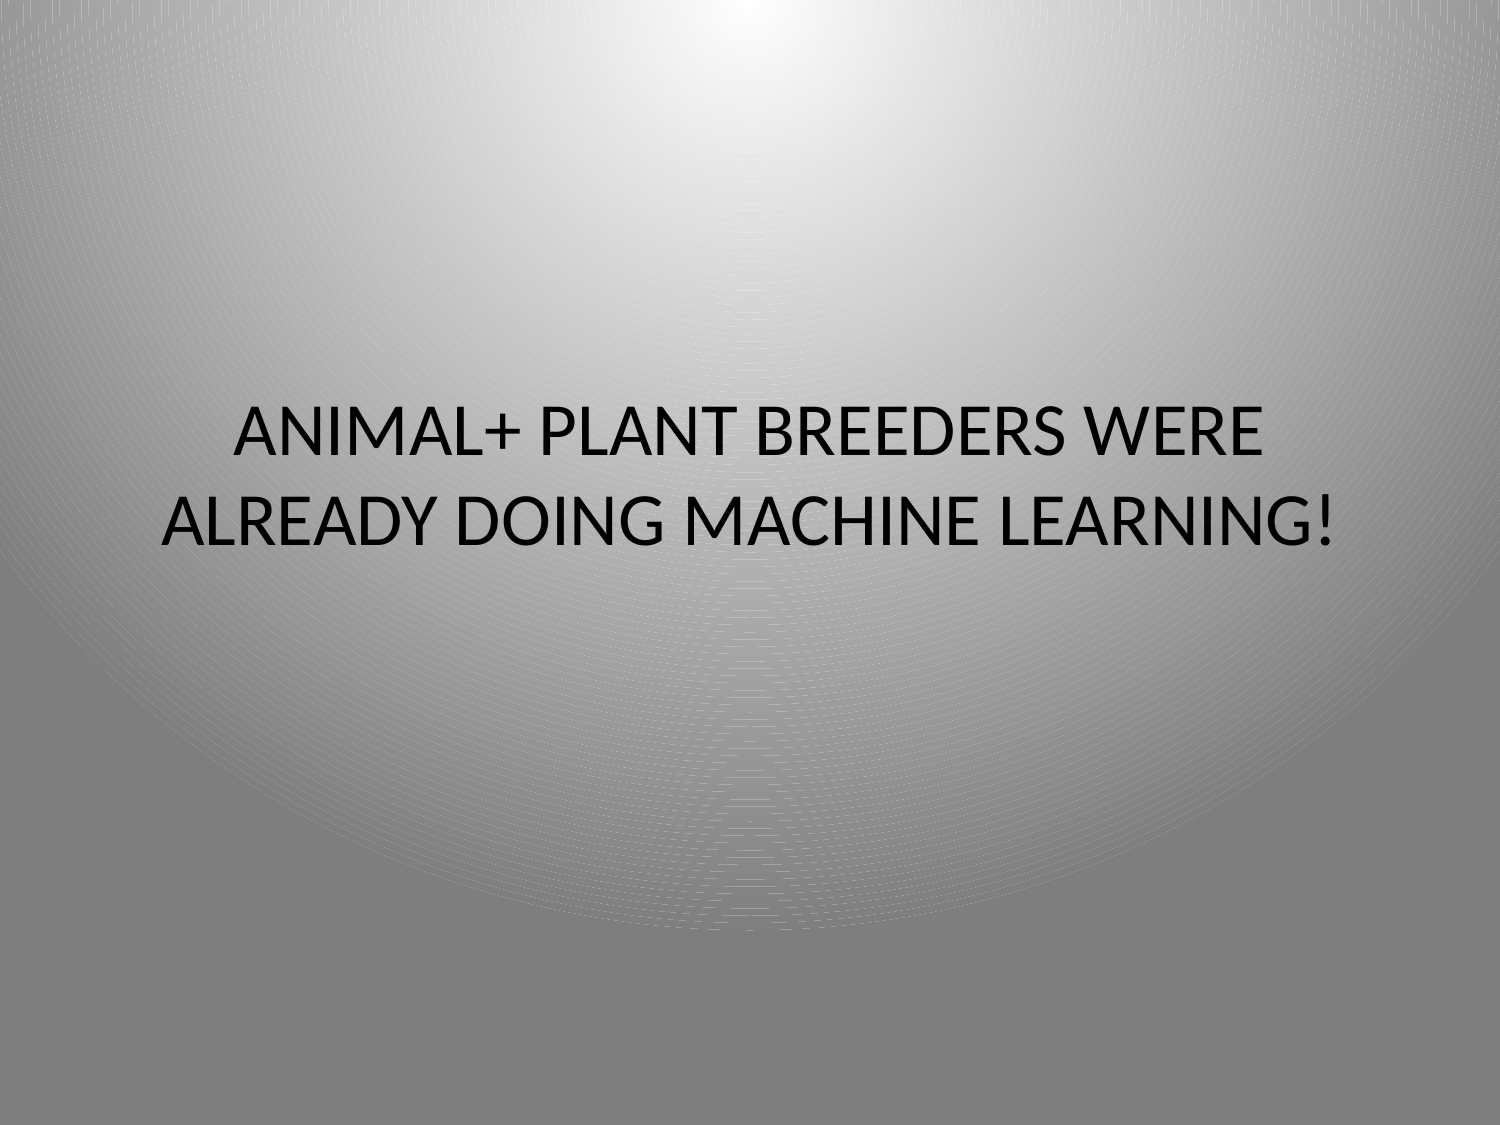

# ANIMAL+ PLANT BREEDERS WERE ALREADY DOING MACHINE LEARNING!